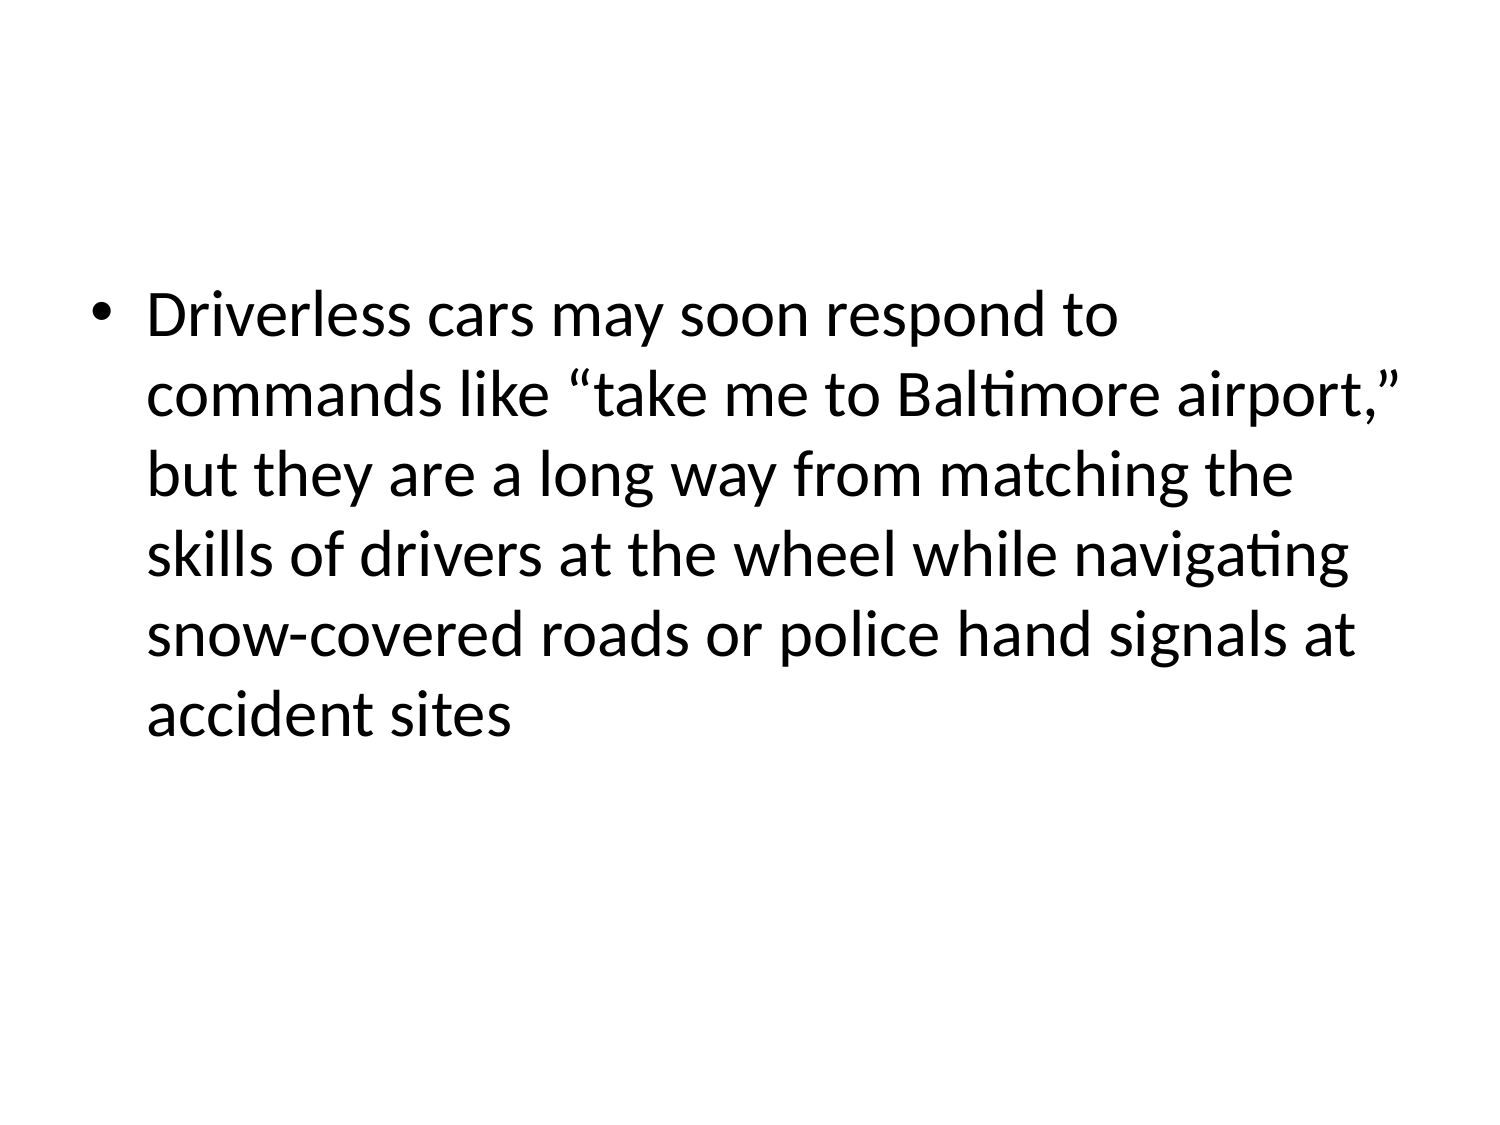

Driverless cars may soon respond to commands like “take me to Baltimore airport,” but they are a long way from matching the skills of drivers at the wheel while navigating snow-covered roads or police hand signals at accident sites